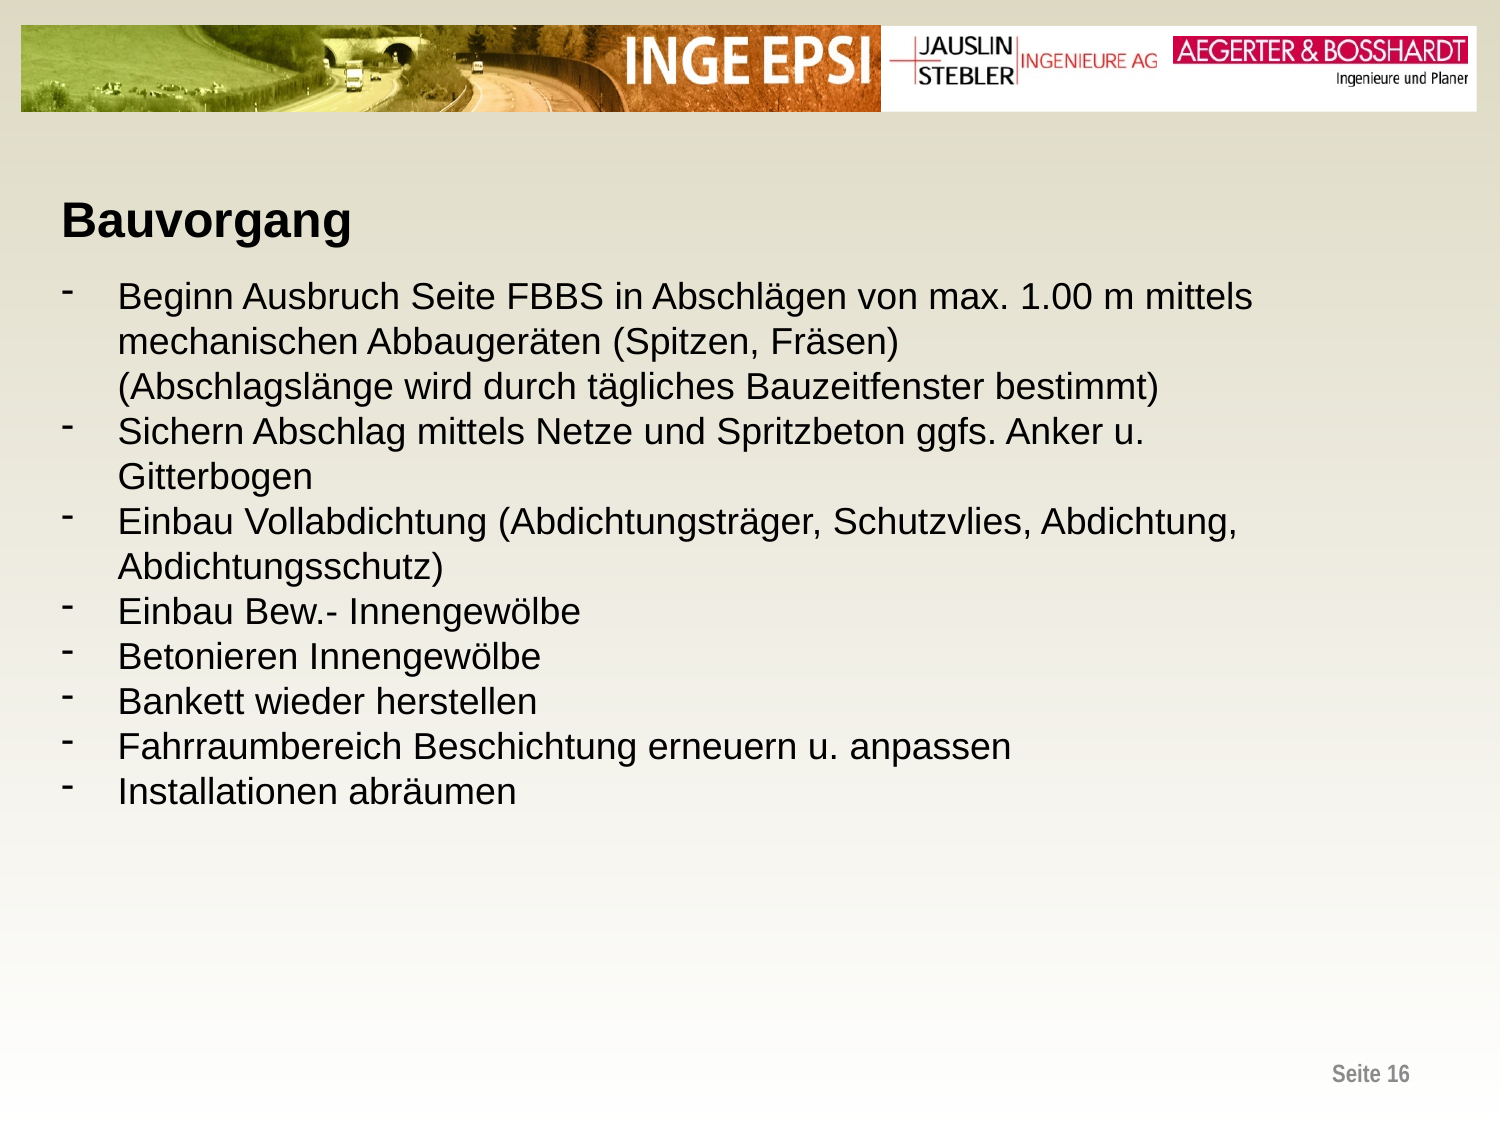

Bauvorgang
Beginn Ausbruch Seite FBBS in Abschlägen von max. 1.00 m mittels mechanischen Abbaugeräten (Spitzen, Fräsen)
(Abschlagslänge wird durch tägliches Bauzeitfenster bestimmt)
Sichern Abschlag mittels Netze und Spritzbeton ggfs. Anker u. Gitterbogen
Einbau Vollabdichtung (Abdichtungsträger, Schutzvlies, Abdichtung, Abdichtungsschutz)
Einbau Bew.- Innengewölbe
Betonieren Innengewölbe
Bankett wieder herstellen
Fahrraumbereich Beschichtung erneuern u. anpassen
Installationen abräumen

Seite 16